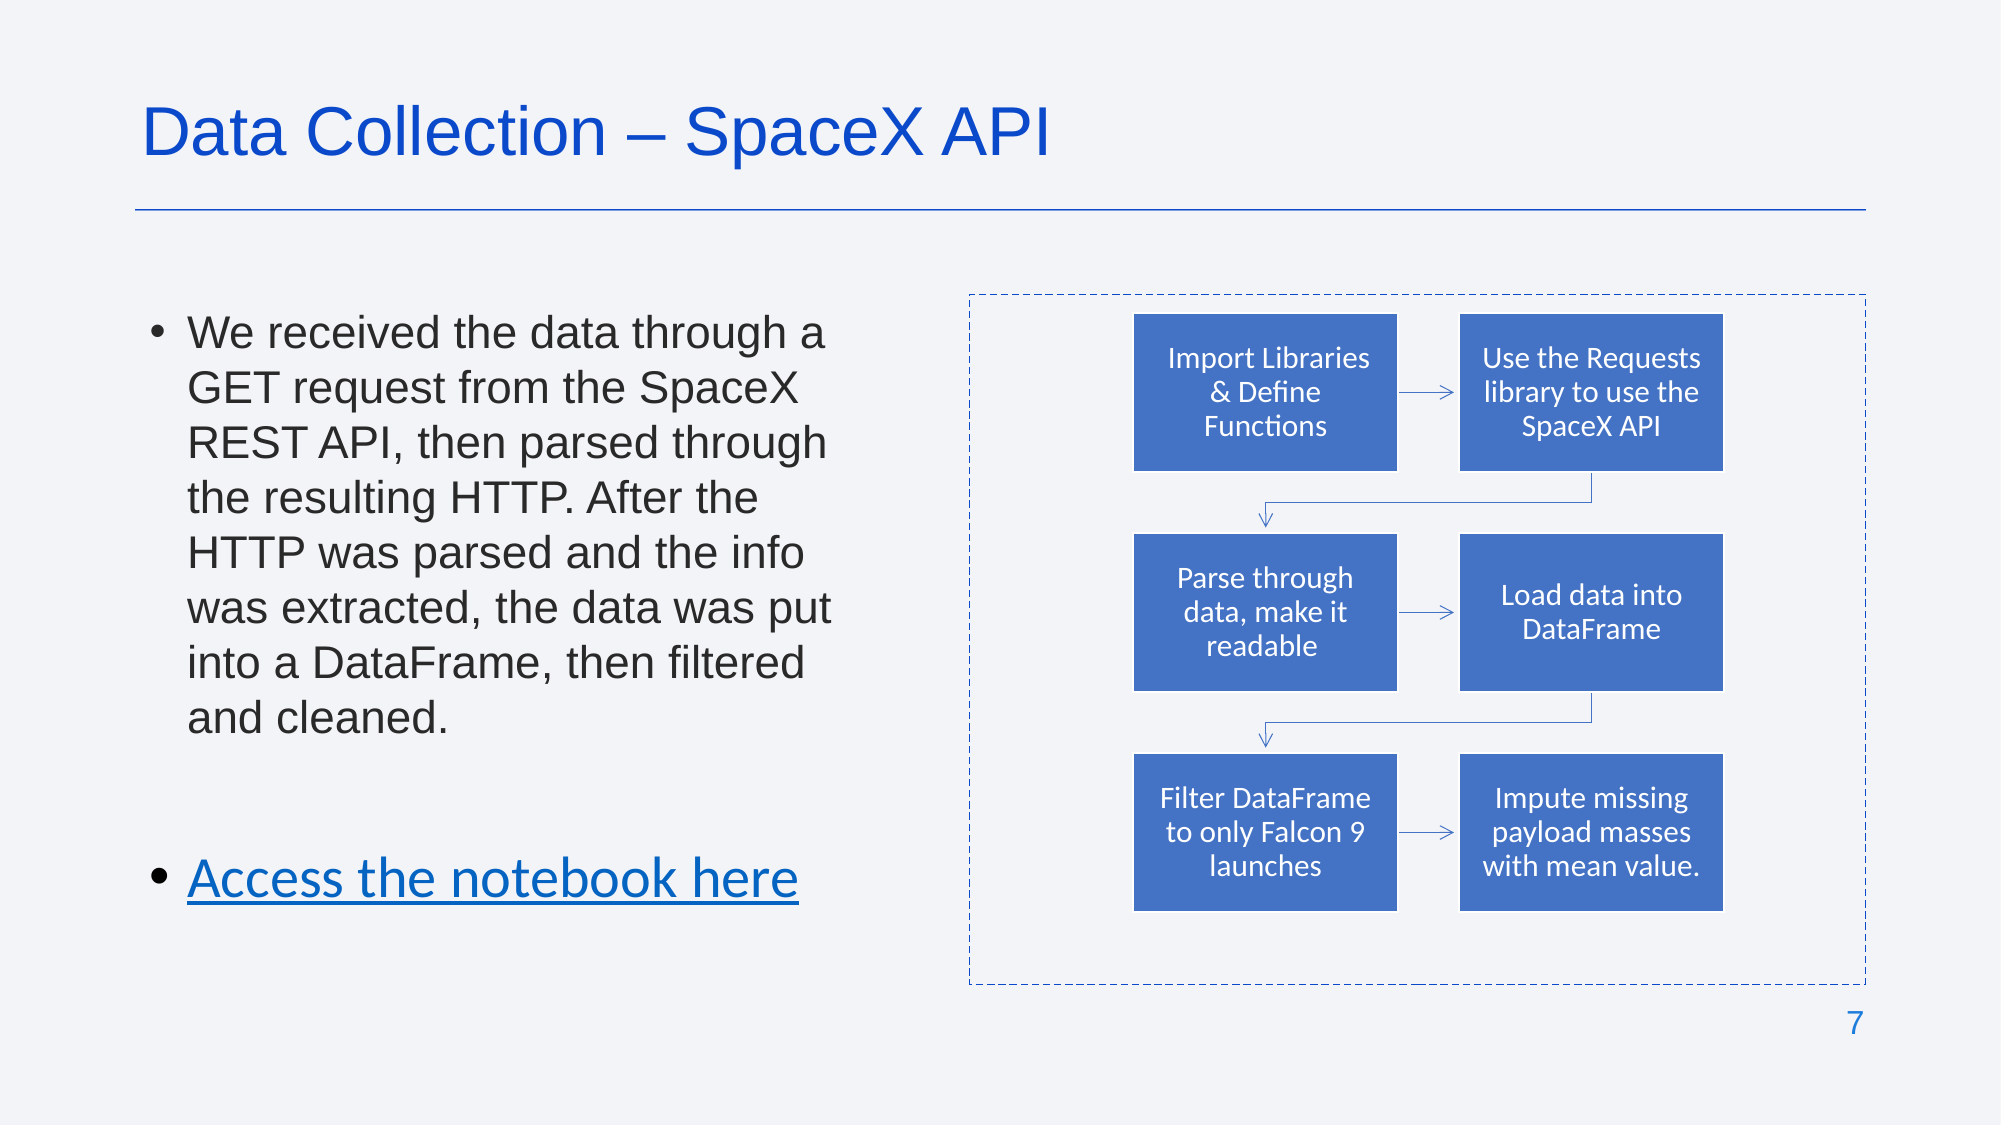

Data Collection – SpaceX API

We received the data through a GET request from the SpaceX REST API, then parsed through the resulting HTTP. After the HTTP was parsed and the info was extracted, the data was put into a DataFrame, then filtered and cleaned.

Access the notebook here

 Import Libraries & Define Functions

Use the Requests library to use the SpaceX API

Parse through data, make it readable

Load data into DataFrame

Filter DataFrame to only Falcon 9 launches
Impute missing payload masses with mean value.
7